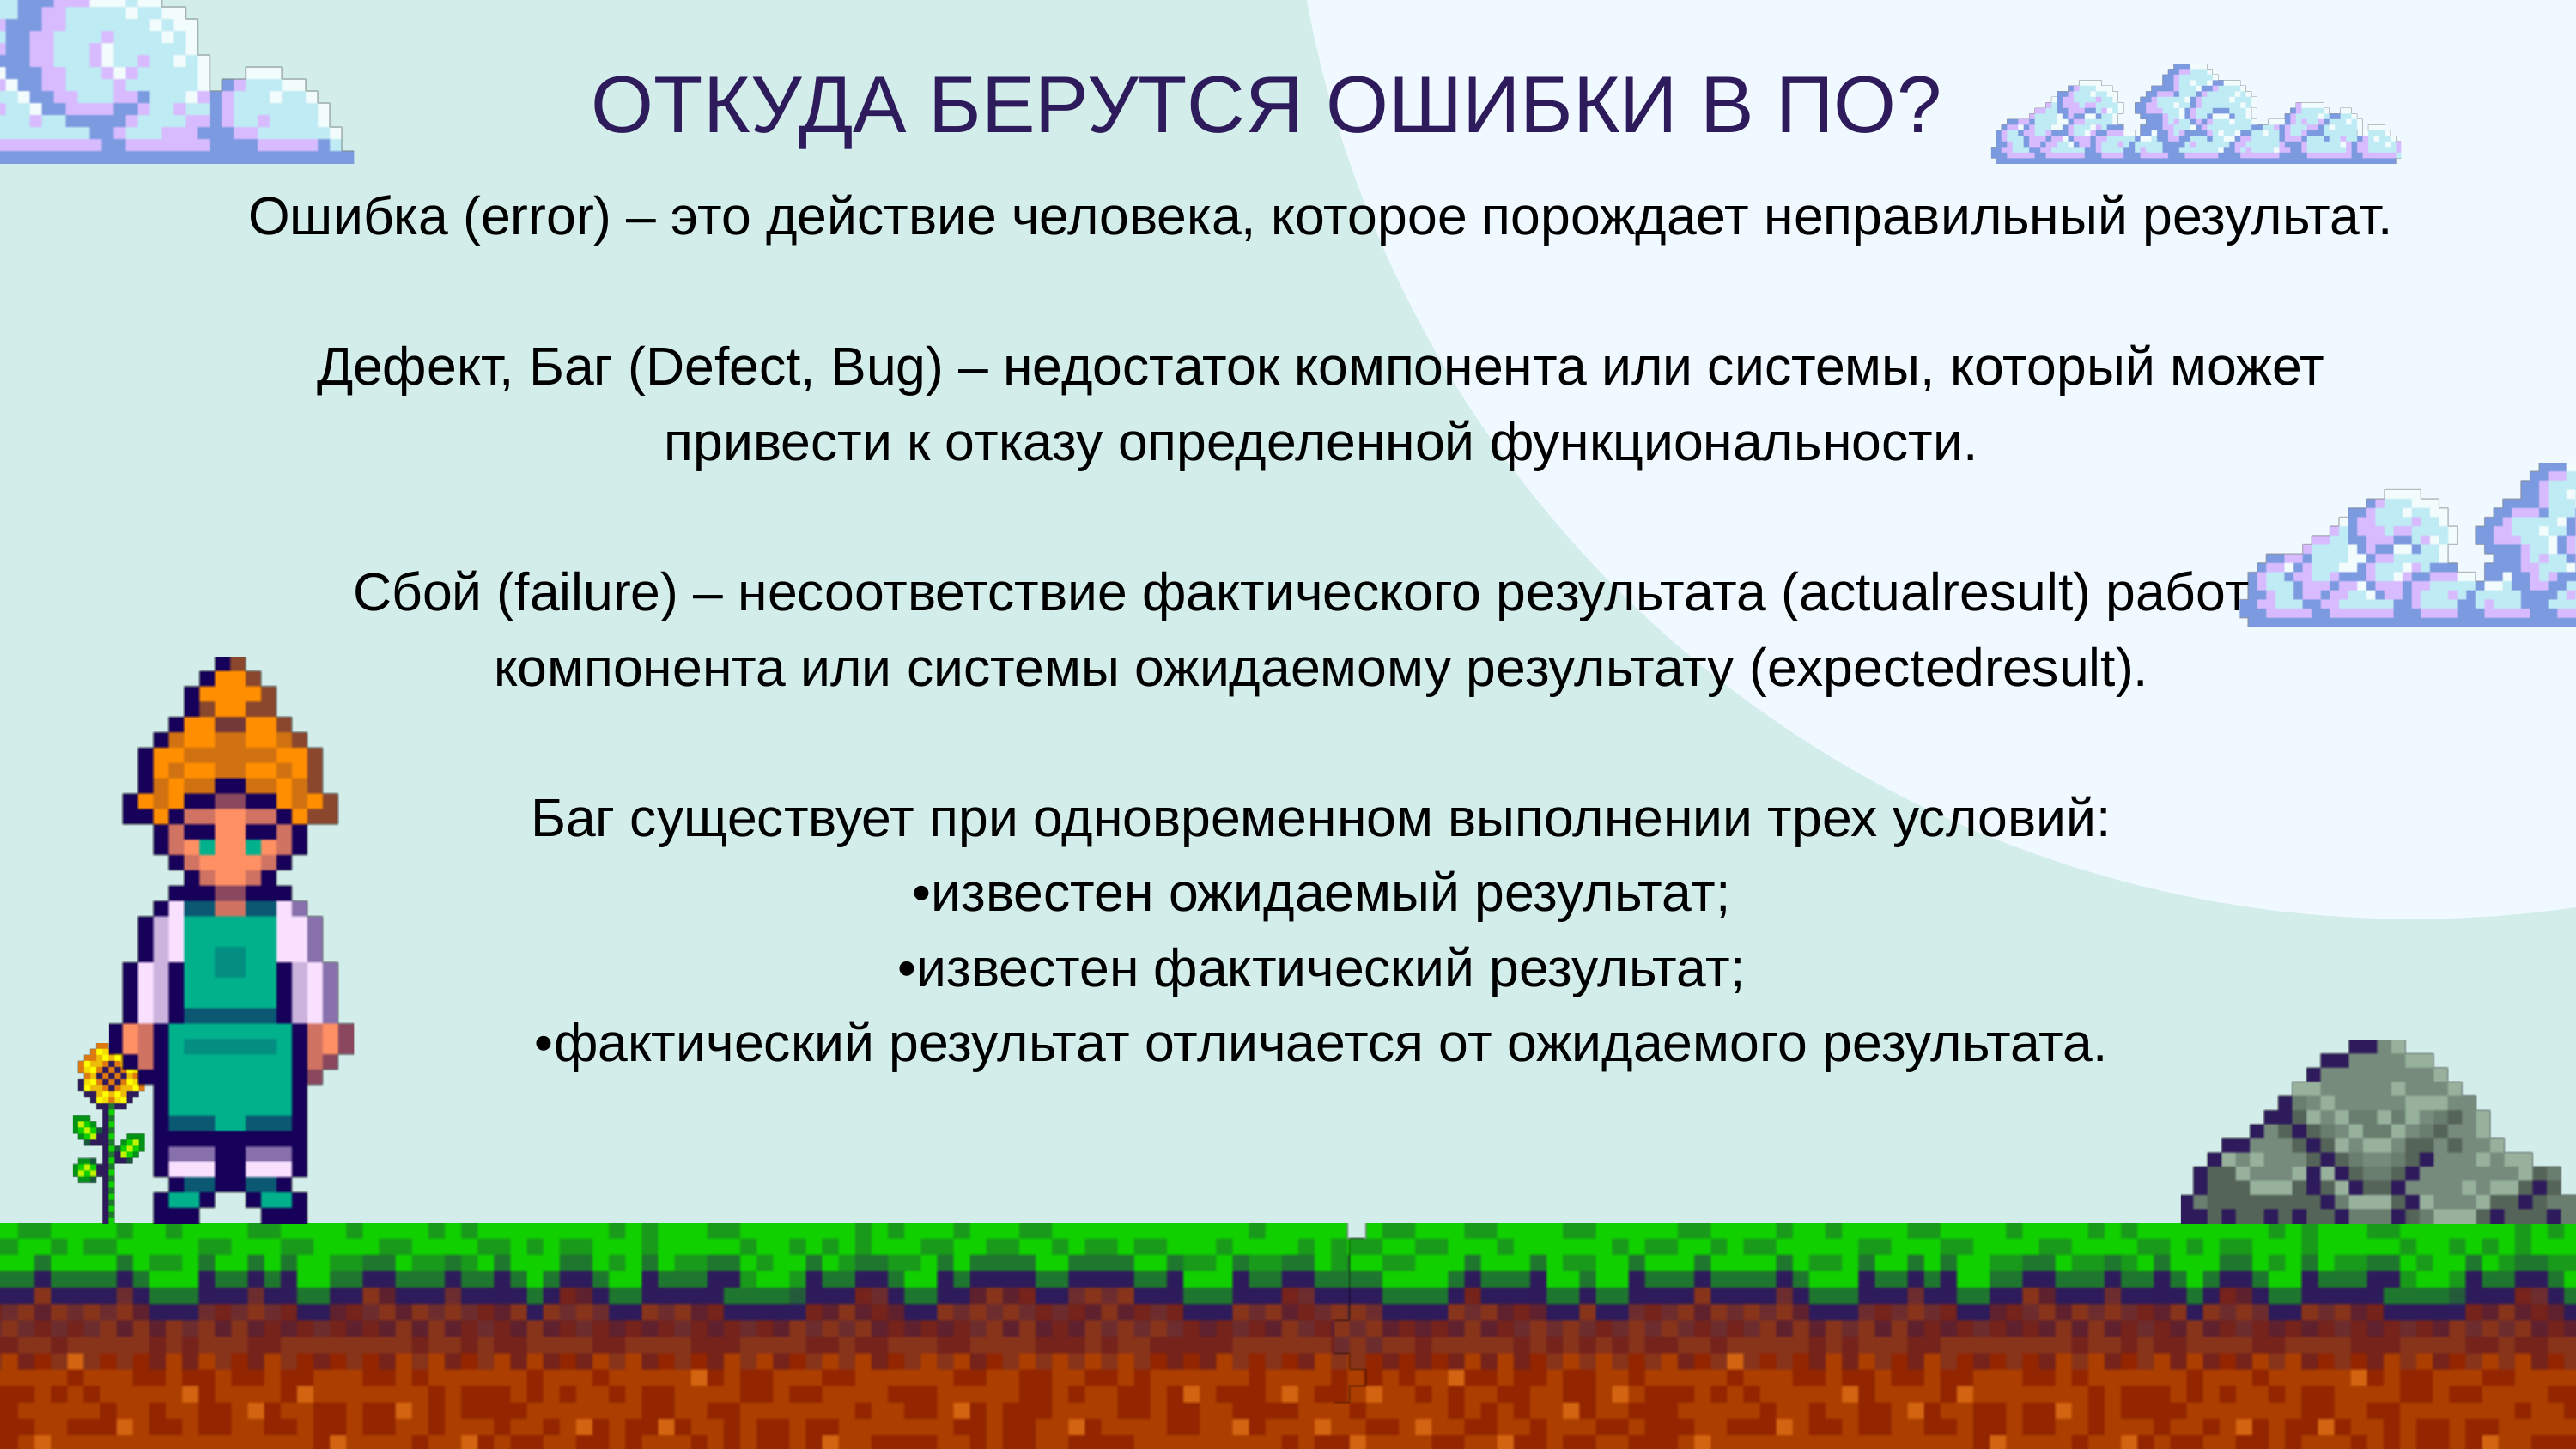

ОТКУДА БЕРУТСЯ ОШИБКИ В ПО?

Ошибка (error) – это действие человека, которое порождает неправильный результат.

Дефект, Баг (Defect, Bug) – недостаток компонента или системы, который может привести к отказу определенной функциональности.

Сбой (failure) – несоответствие фактического результата (actualresult) работы компонента или системы ожидаемому результату (expectedresult).

Баг существует при одновременном выполнении трех условий:
•известен ожидаемый результат;
•известен фактический результат;
•фактический результат отличается от ожидаемого результата.